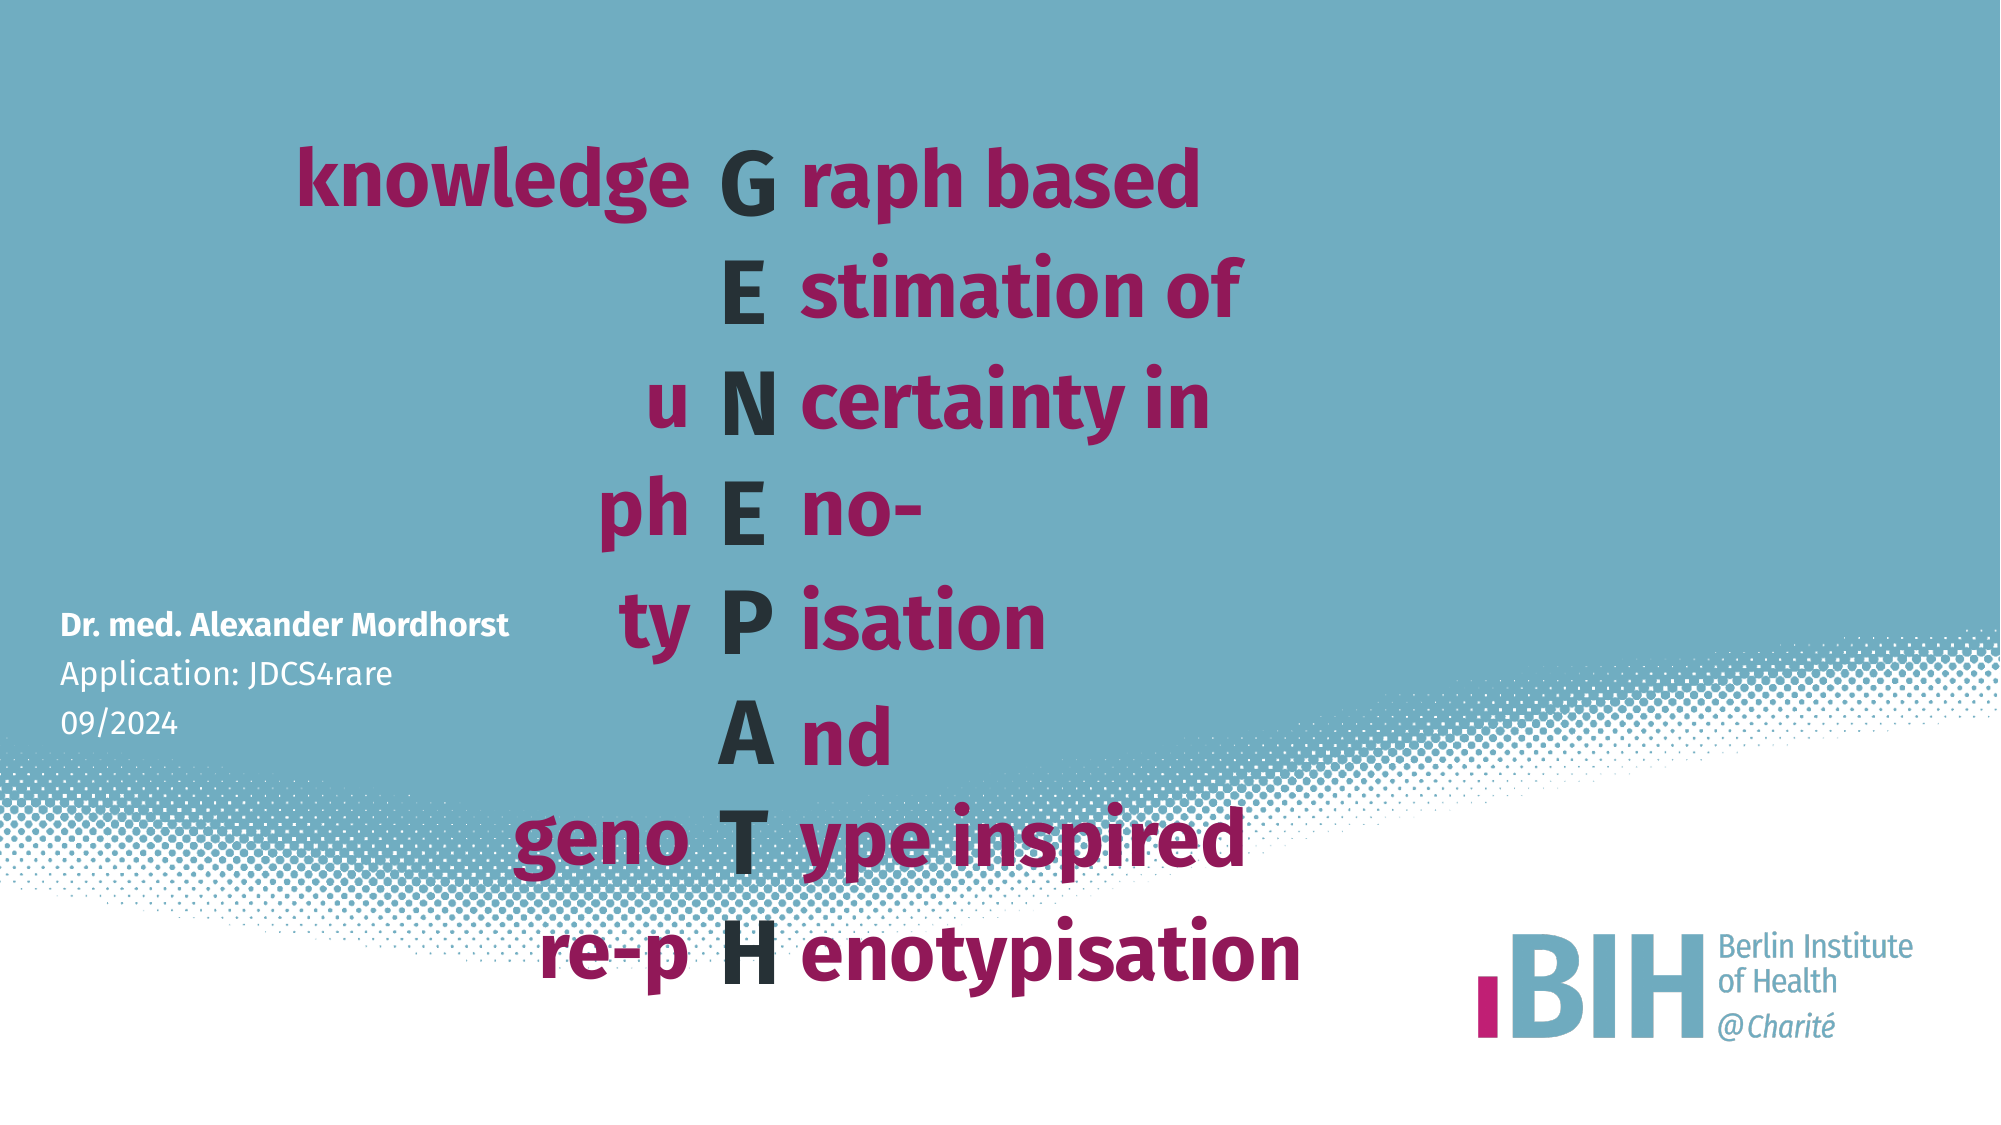

Hier steht eine optionale Subheadline
knowledge
u
ph
ty
geno
re-p
G
E
N
E
P
A
T
H
raph based
stimation of
certainty in
no-
isation
nd
ype inspired
enotypisation
# Knowledge raphbased Estimationof uNcertaintyin PhEno -typPisation And GenoType inspired RepHenotypisation
Dr. med. Alexander Mordhorst
Application: JDCS4rare
09/2024